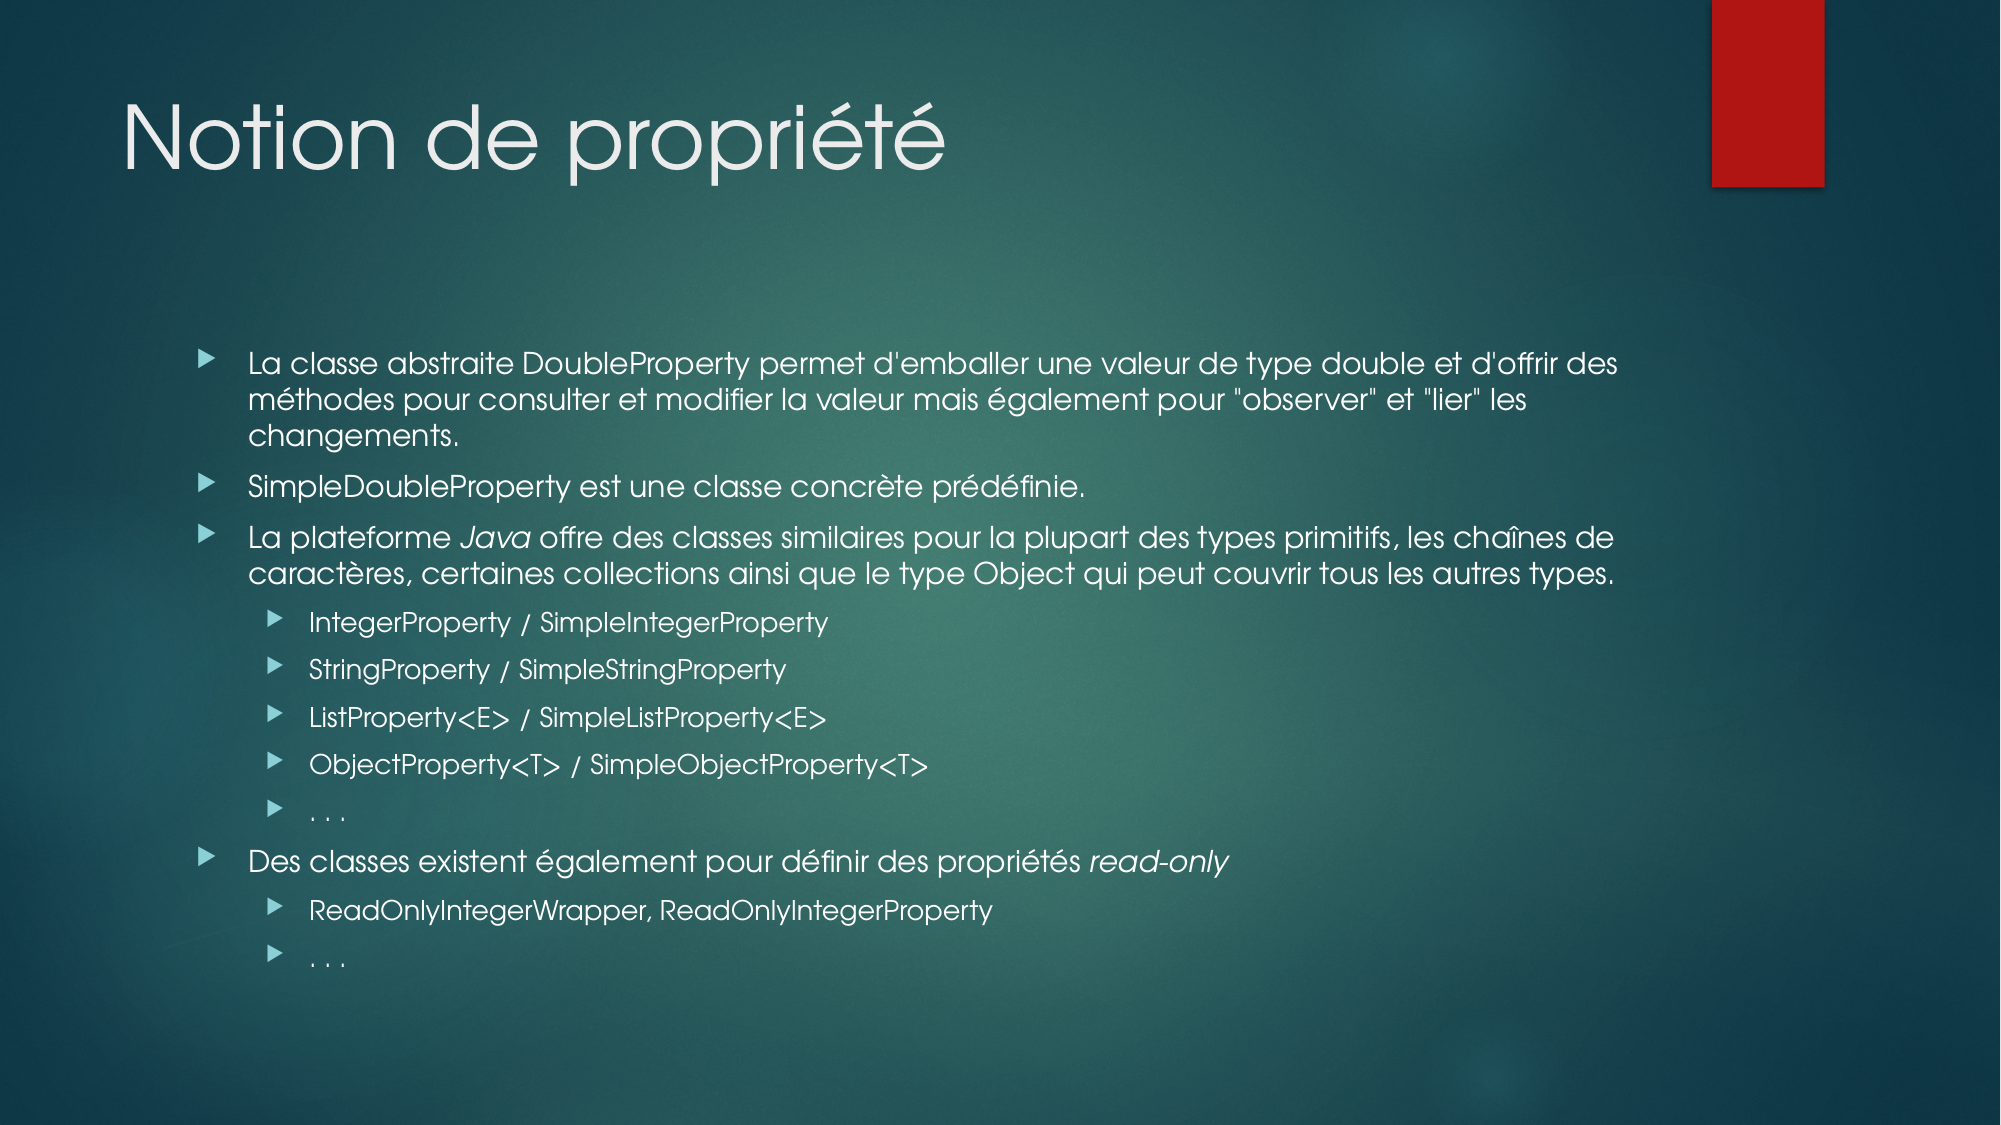

# Notion de propriété
La classe abstraite DoubleProperty permet d'emballer une valeur de type double et d'offrir des méthodes pour consulter et modifier la valeur mais également pour "observer" et "lier" les changements.
SimpleDoubleProperty est une classe concrète prédéfinie.
La plateforme Java offre des classes similaires pour la plupart des types primitifs, les chaînes de caractères, certaines collections ainsi que le type Object qui peut couvrir tous les autres types.
IntegerProperty / SimpleIntegerProperty
StringProperty / SimpleStringProperty
ListProperty<E> / SimpleListProperty<E>
ObjectProperty<T> / SimpleObjectProperty<T>
. . .
Des classes existent également pour définir des propriétés read-only
ReadOnlyIntegerWrapper, ReadOnlyIntegerProperty
. . .